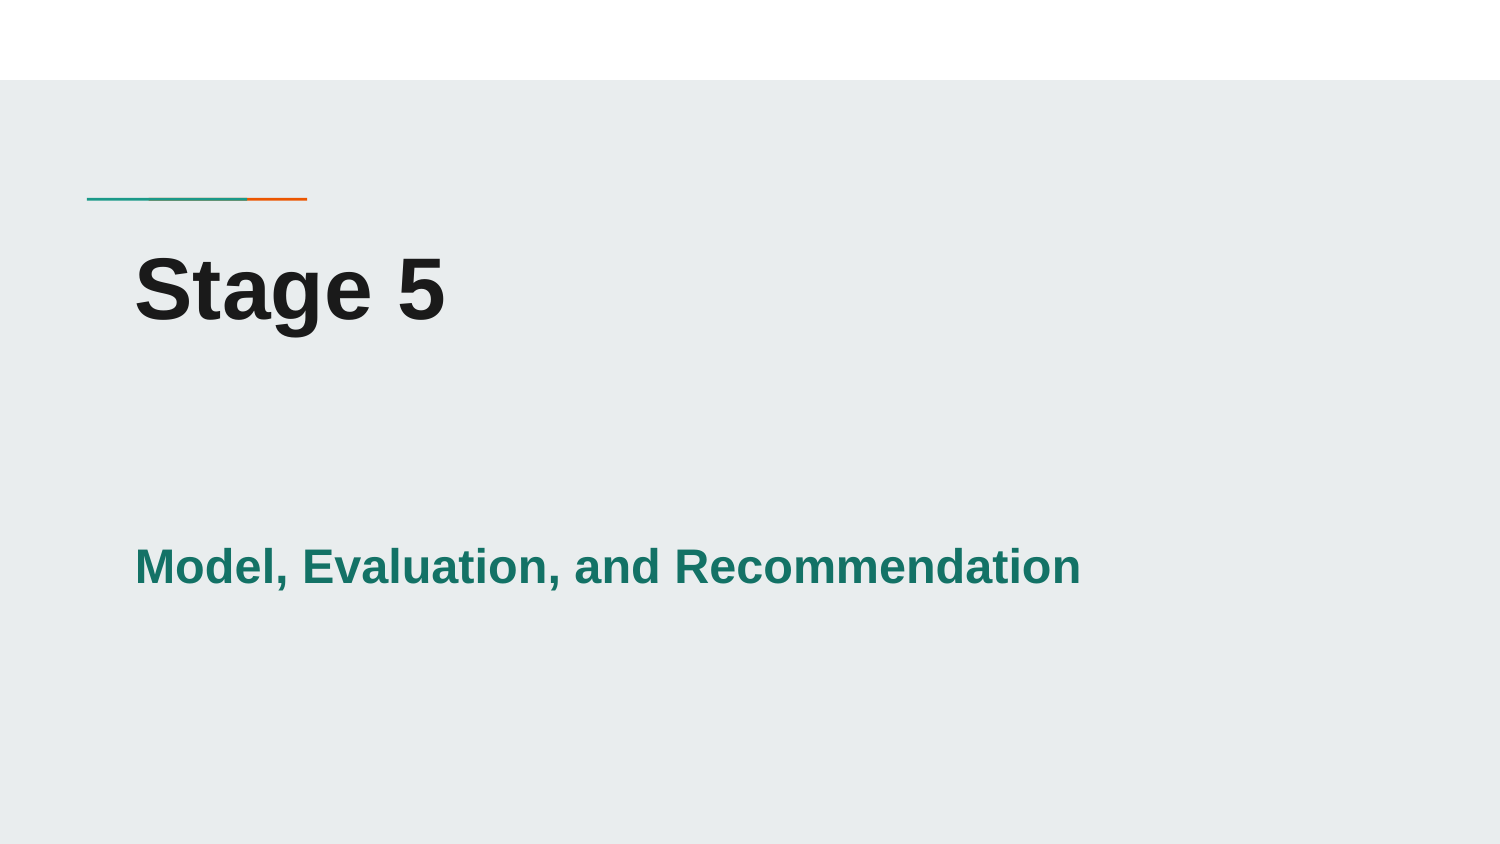

# Stage 5
Model, Evaluation, and Recommendation